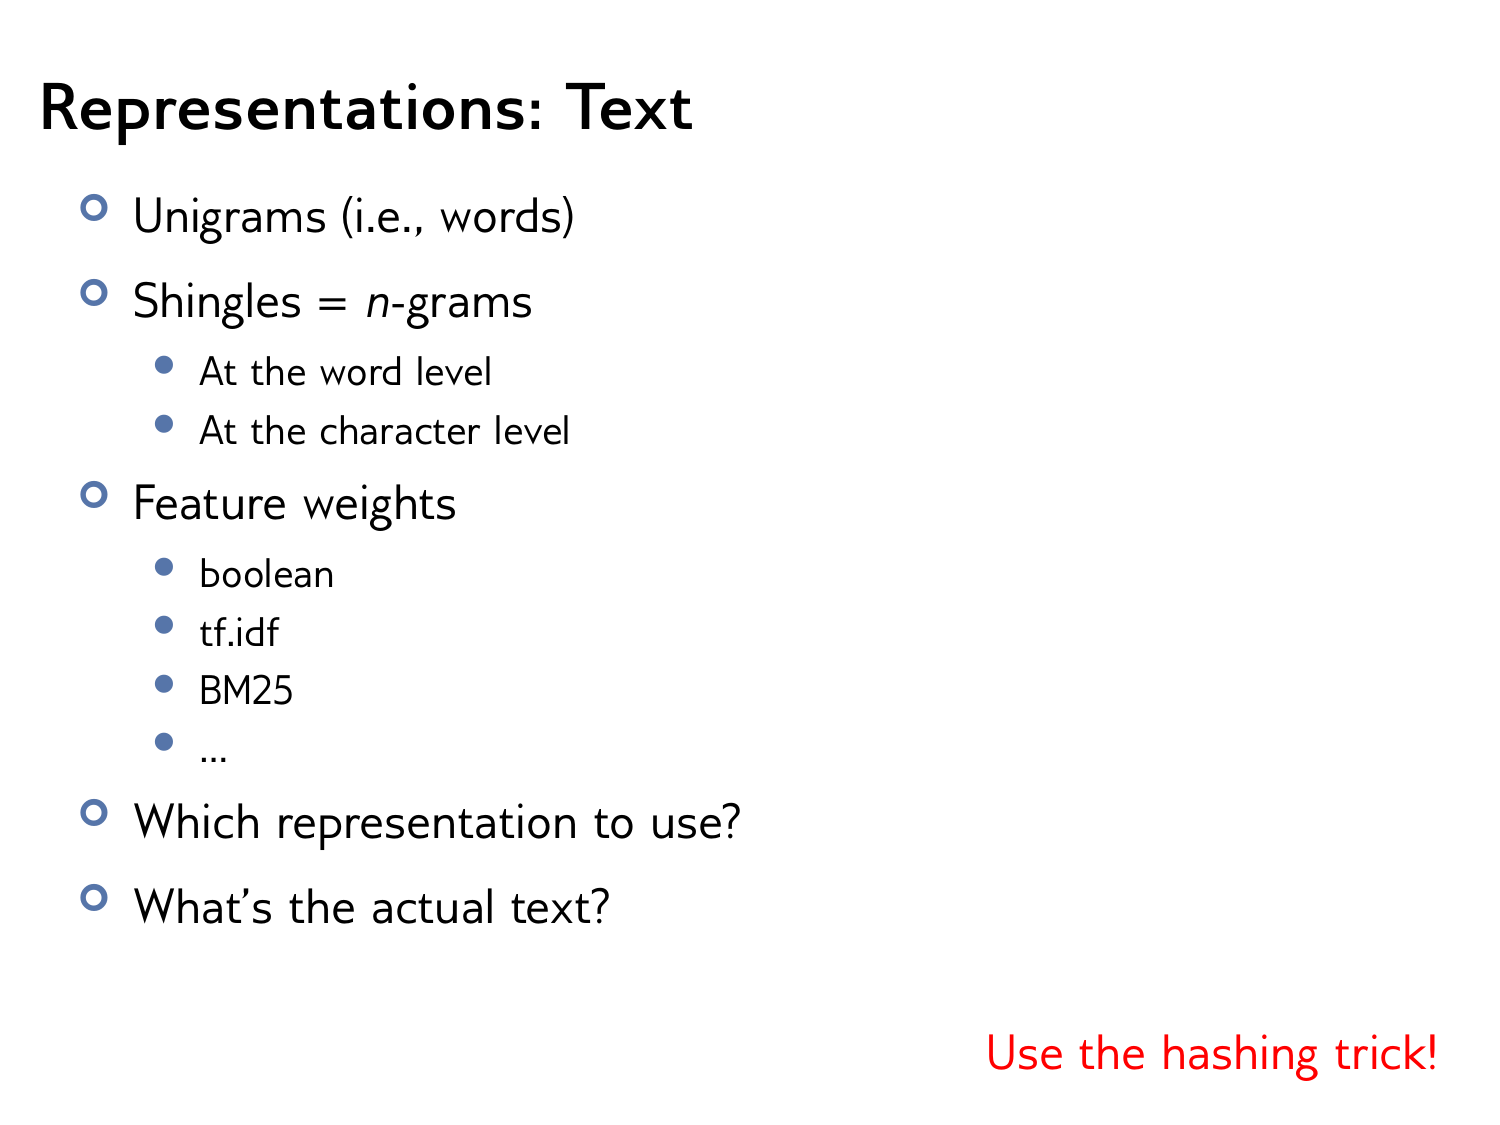

# Representations: Text
Unigrams (i.e., words)
Shingles = n-grams
At the word level
At the character level
Feature weights
boolean
tf.idf
BM25
…
Which representation to use?
What’s the actual text?
Use the hashing trick!